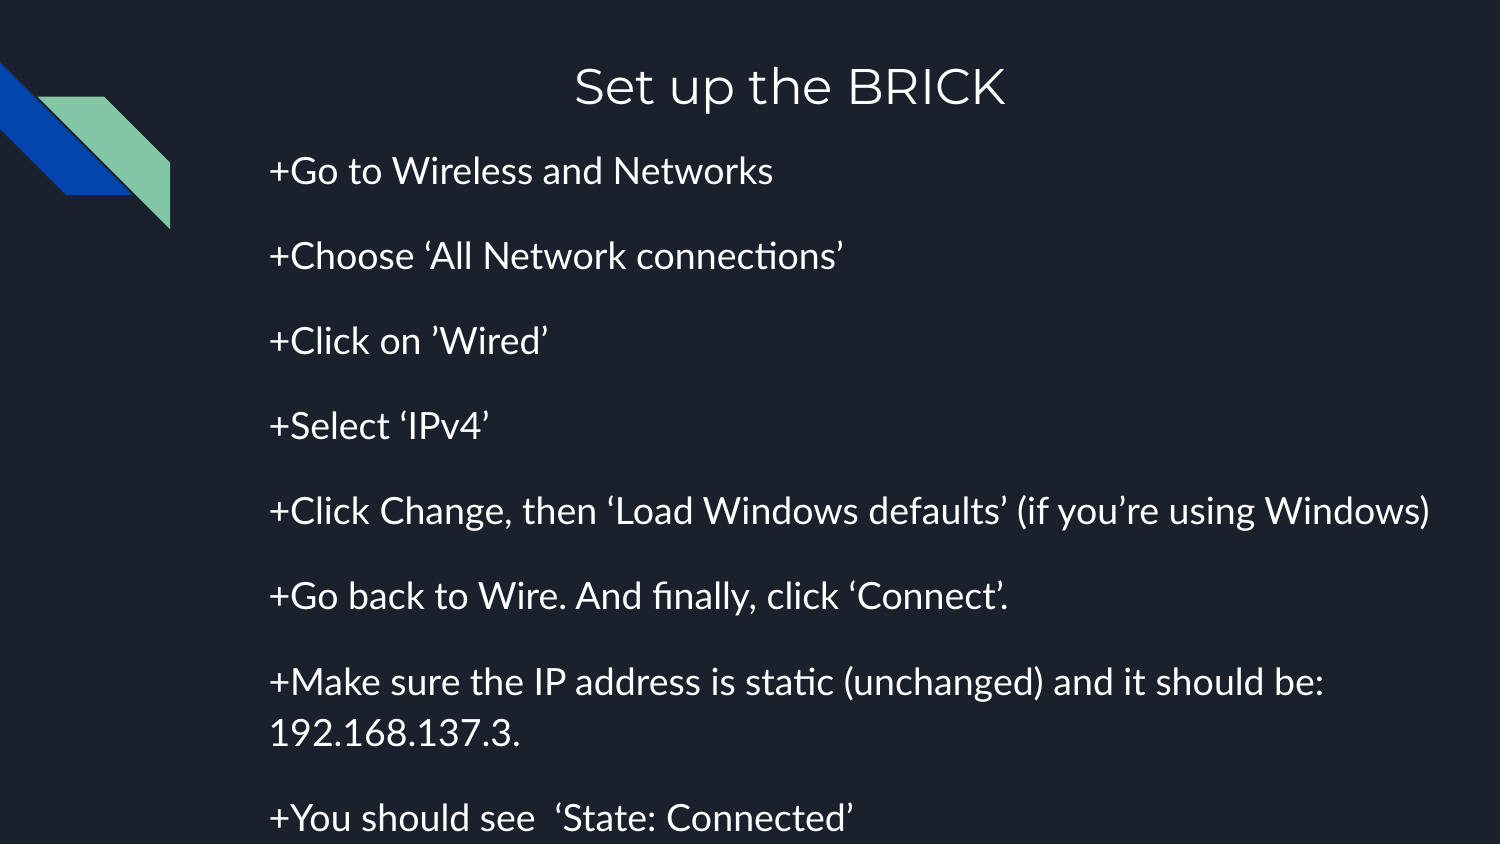

# Set up the BRICK
+Go to Wireless and Networks
+Choose ‘All Network connections’
+Click on ’Wired’
+Select ‘IPv4’
+Click Change, then ‘Load Windows defaults’ (if you’re using Windows)
+Go back to Wire. And finally, click ‘Connect’.
+Make sure the IP address is static (unchanged) and it should be: 192.168.137.3.
+You should see  ‘State: Connected’